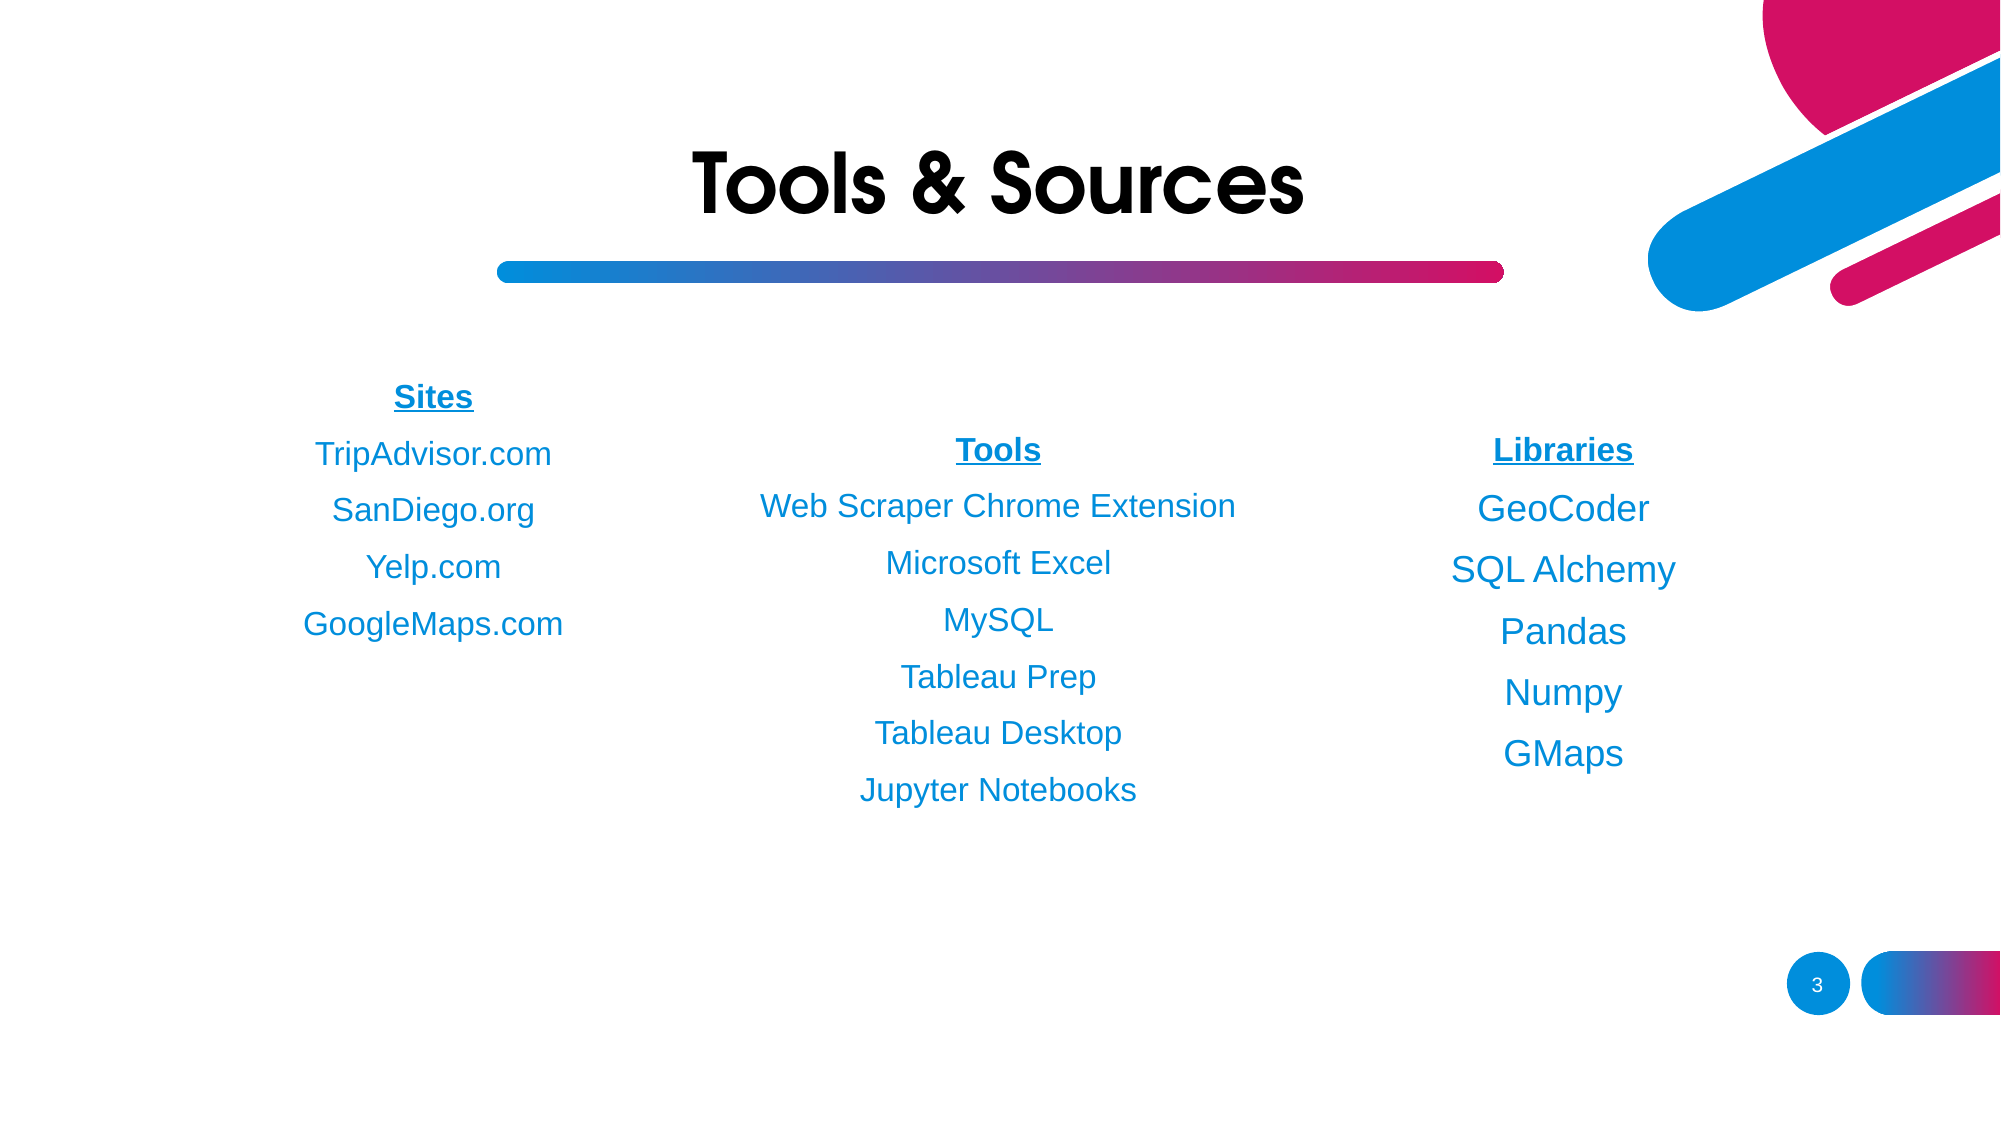

# Tools & Sources

Sites
TripAdvisor.com
SanDiego.org
Yelp.com
GoogleMaps.com

Tools
Web Scraper Chrome Extension
Microsoft Excel
MySQL
Tableau Prep
Tableau Desktop
Jupyter Notebooks

Libraries
GeoCoder
SQL Alchemy
Pandas
Numpy
GMaps

3